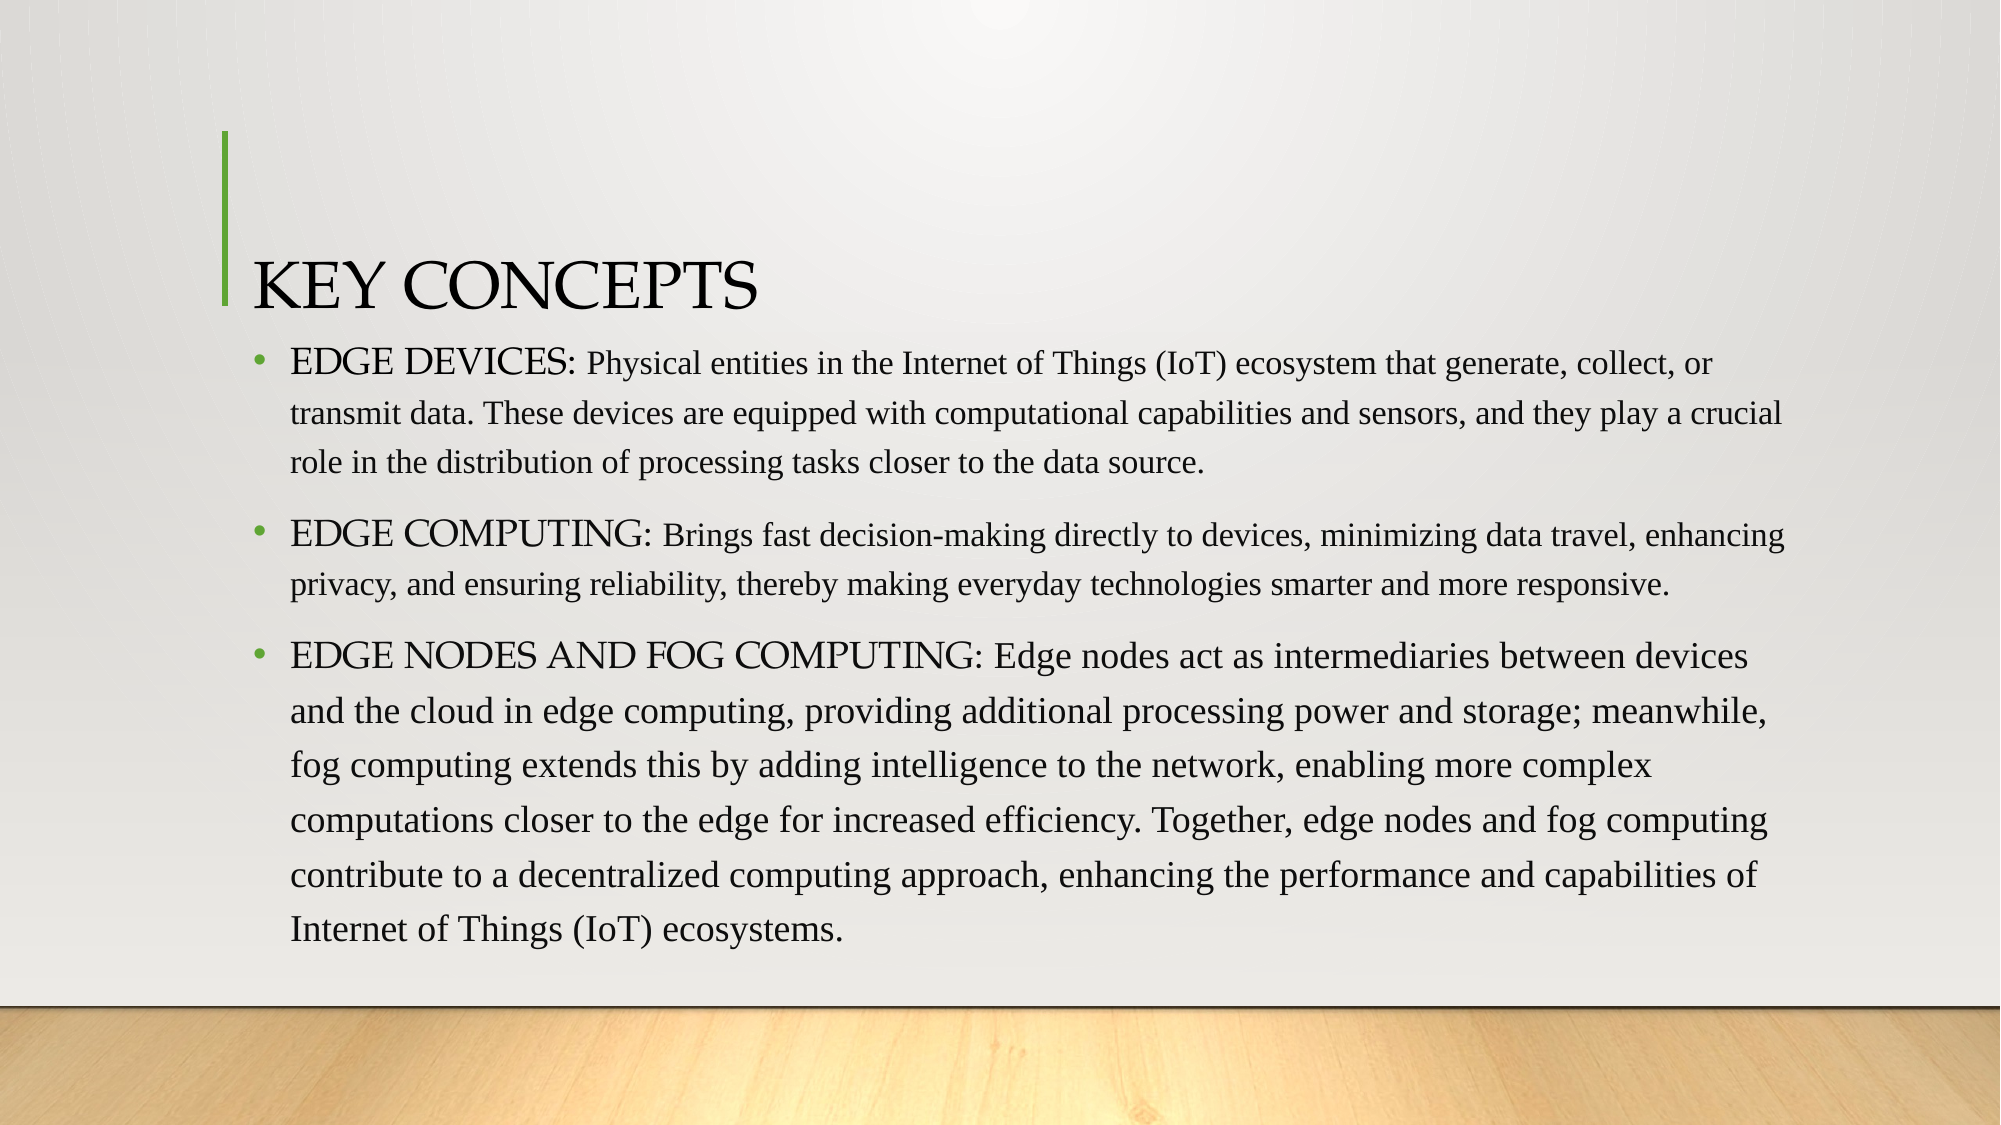

# KEY CONCEPTS
EDGE DEVICES: Physical entities in the Internet of Things (IoT) ecosystem that generate, collect, or transmit data. These devices are equipped with computational capabilities and sensors, and they play a crucial role in the distribution of processing tasks closer to the data source.
EDGE COMPUTING: Brings fast decision-making directly to devices, minimizing data travel, enhancing privacy, and ensuring reliability, thereby making everyday technologies smarter and more responsive.
EDGE NODES AND FOG COMPUTING: Edge nodes act as intermediaries between devices and the cloud in edge computing, providing additional processing power and storage; meanwhile, fog computing extends this by adding intelligence to the network, enabling more complex computations closer to the edge for increased efficiency. Together, edge nodes and fog computing contribute to a decentralized computing approach, enhancing the performance and capabilities of Internet of Things (IoT) ecosystems.